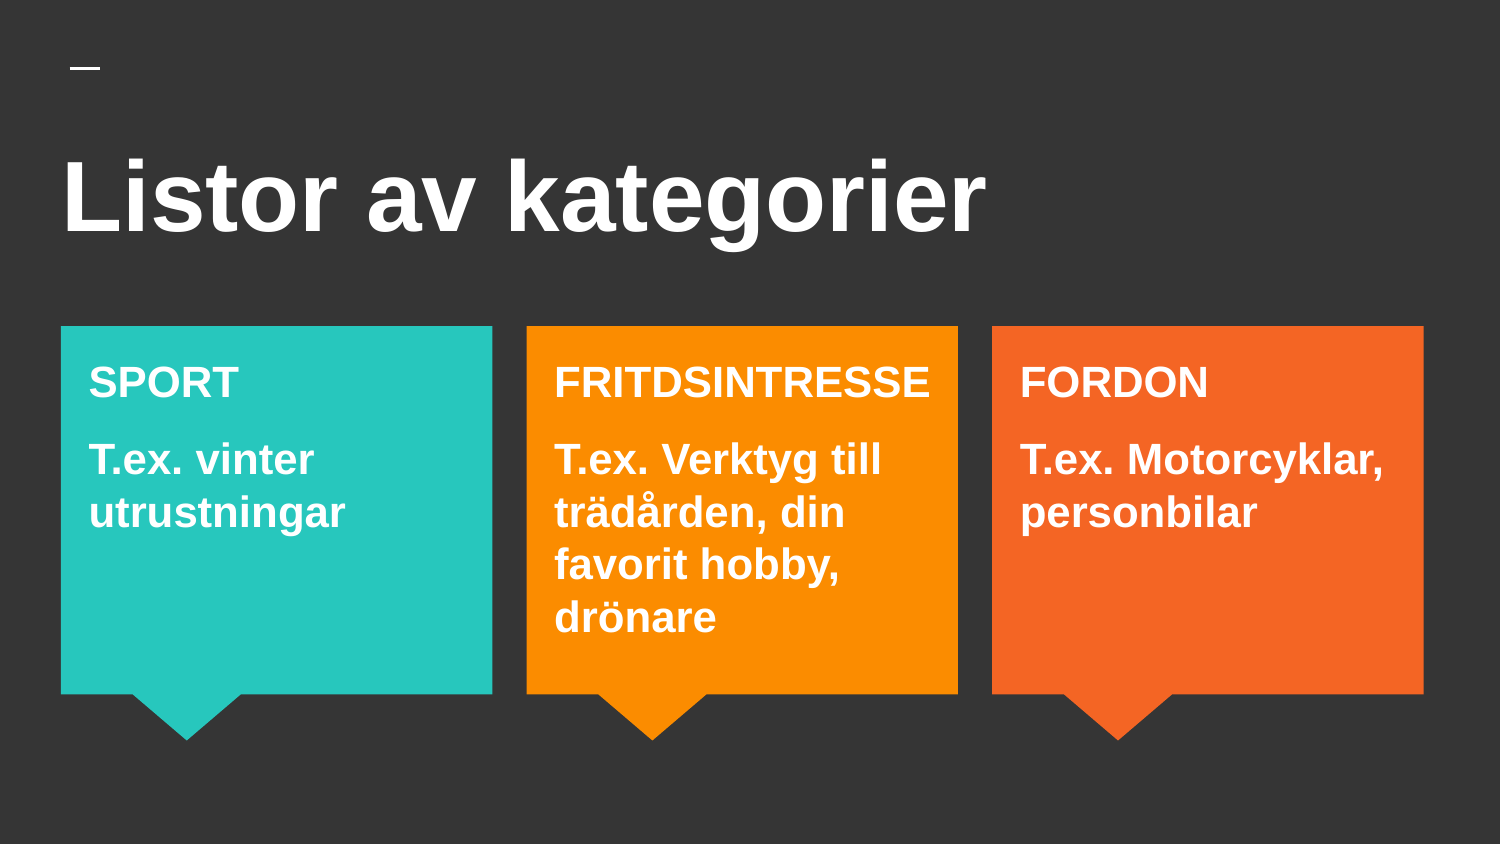

# Listor av kategorier

SPORT
T.ex. vinter utrustningar

FRITDSINTRESSE
T.ex. Verktyg till trädården, din favorit hobby, drönare

FORDON
T.ex. Motorcyklar, personbilar